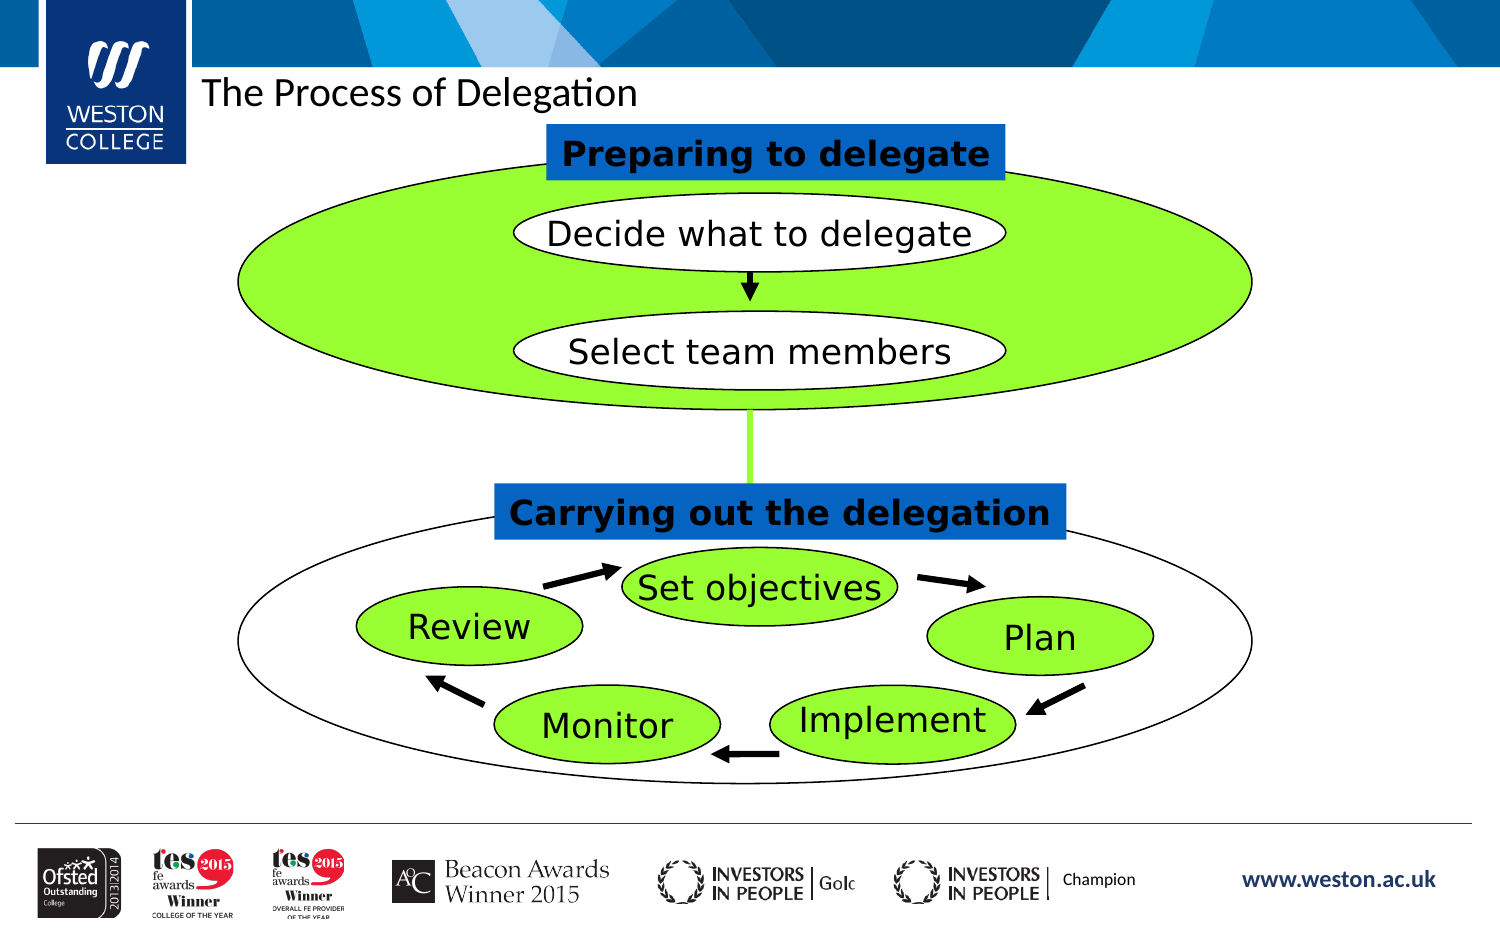

The Process of Delegation
Preparing to delegate

Decide what to delegate

Select team members

Carrying out the delegation

Set objectives

Review
Plan

Monitor

Implement